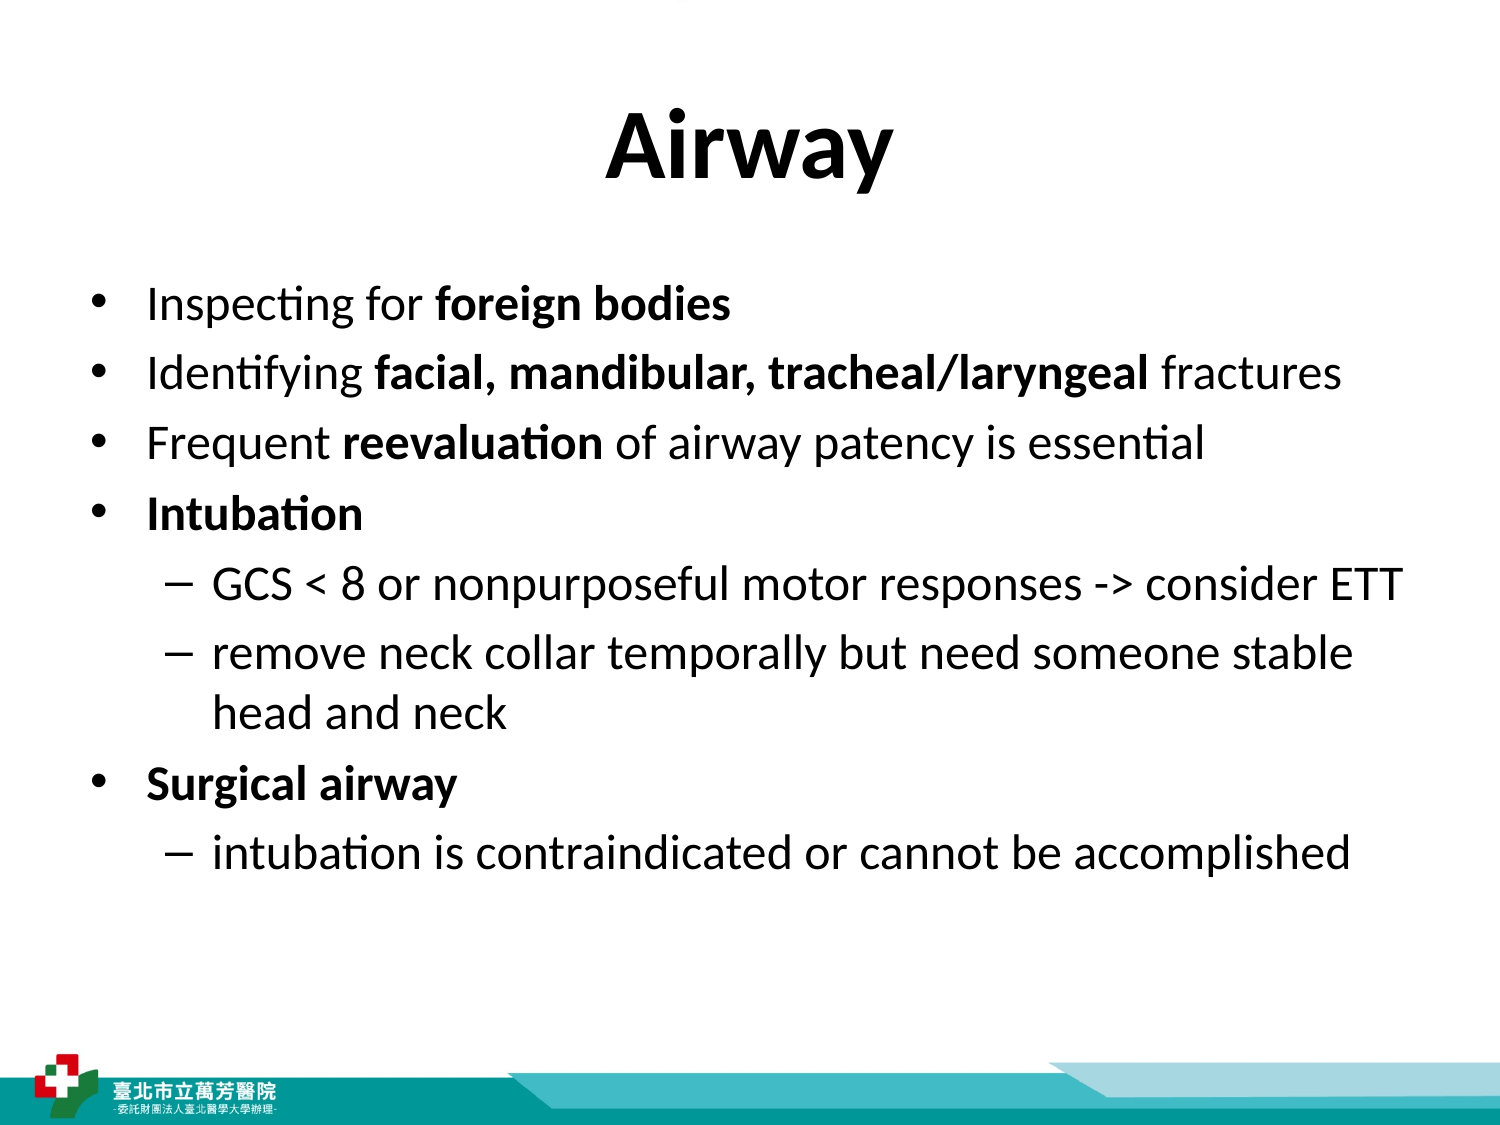

# Airway
Inspecting for foreign bodies
Identifying facial, mandibular, tracheal/laryngeal fractures
Frequent reevaluation of airway patency is essential
Intubation
GCS < 8 or nonpurposeful motor responses -> consider ETT
remove neck collar temporally but need someone stable head and neck
Surgical airway
intubation is contraindicated or cannot be accomplished